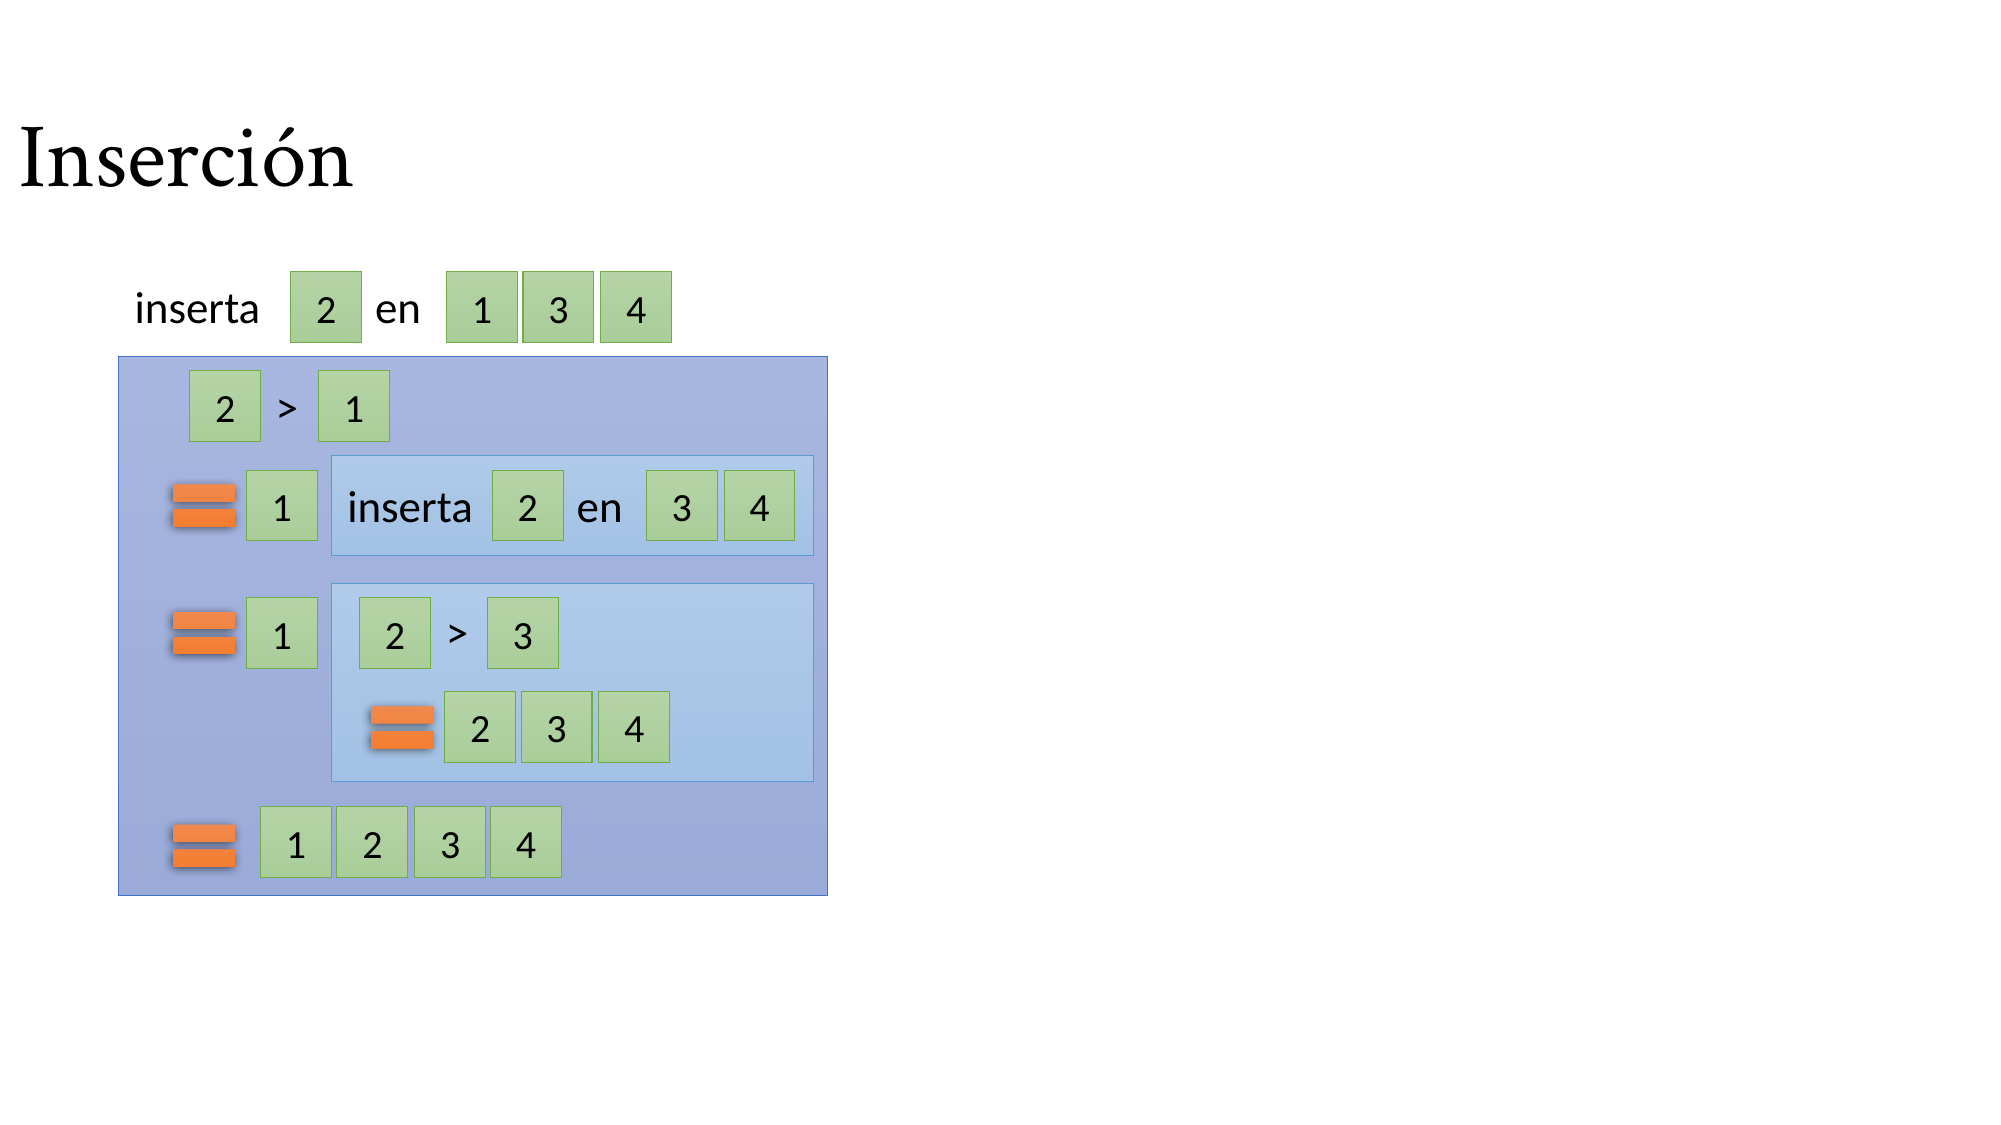

# Inserción
inserta
2
en
1
3
4

2
>
1

1
inserta
2
en
3
4

>
2
3

1
2
3
4

1
2
3
4